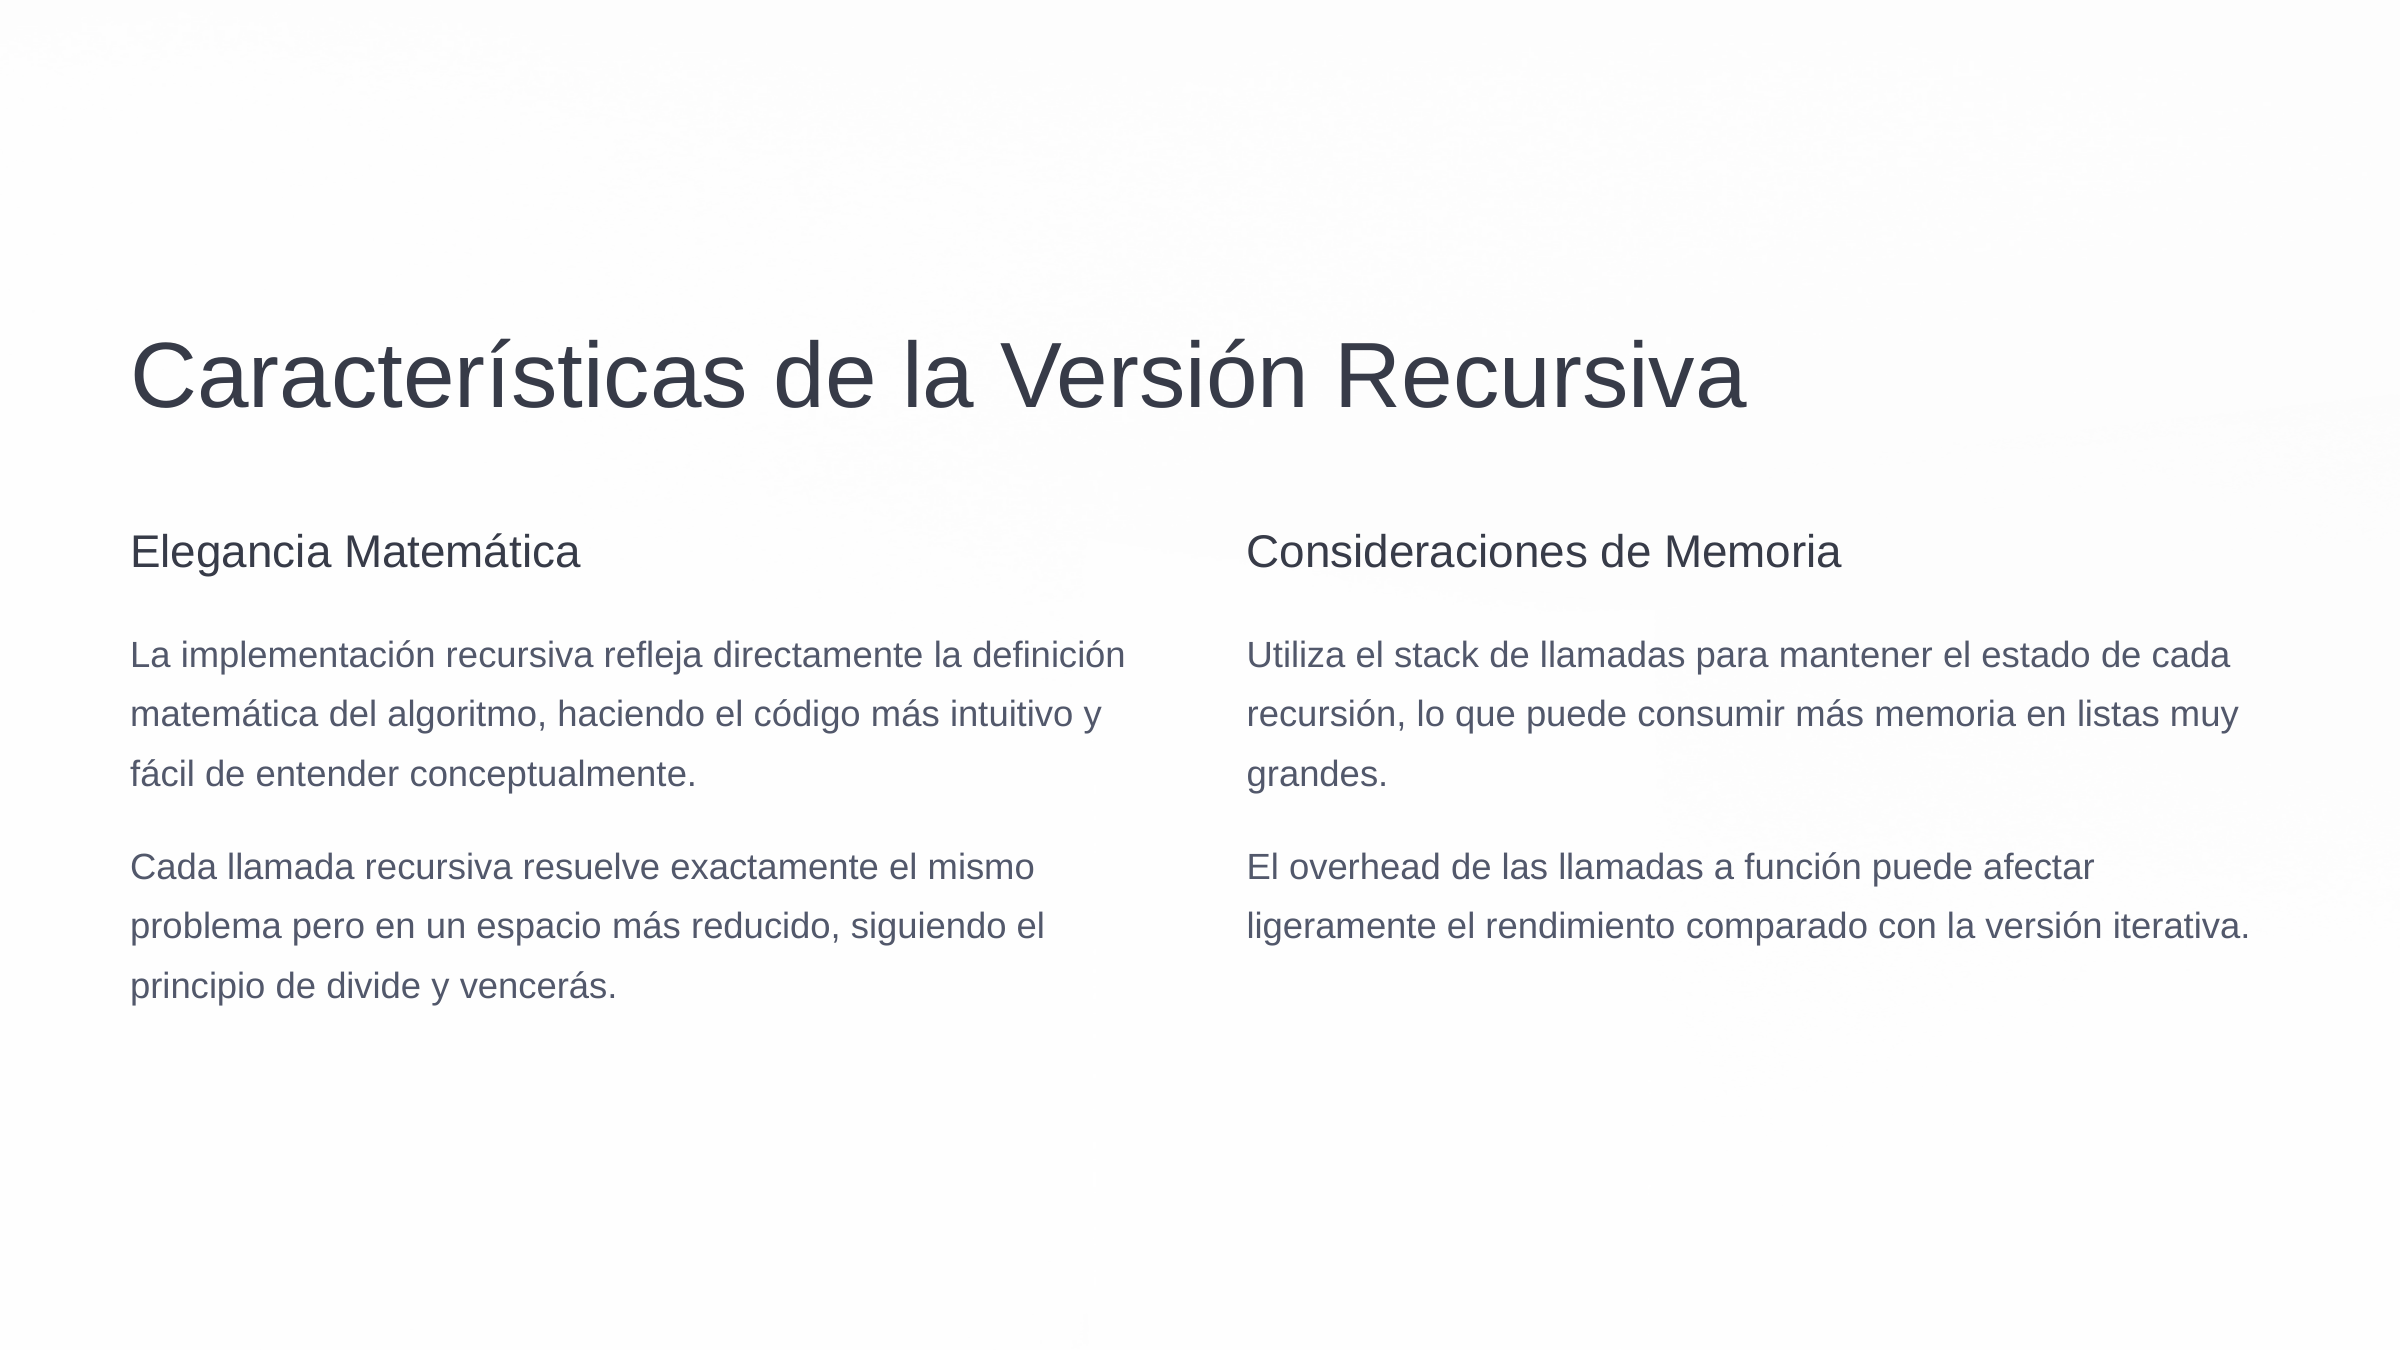

Características de la Versión Recursiva
Elegancia Matemática
Consideraciones de Memoria
La implementación recursiva refleja directamente la definición matemática del algoritmo, haciendo el código más intuitivo y fácil de entender conceptualmente.
Utiliza el stack de llamadas para mantener el estado de cada recursión, lo que puede consumir más memoria en listas muy grandes.
Cada llamada recursiva resuelve exactamente el mismo problema pero en un espacio más reducido, siguiendo el principio de divide y vencerás.
El overhead de las llamadas a función puede afectar ligeramente el rendimiento comparado con la versión iterativa.